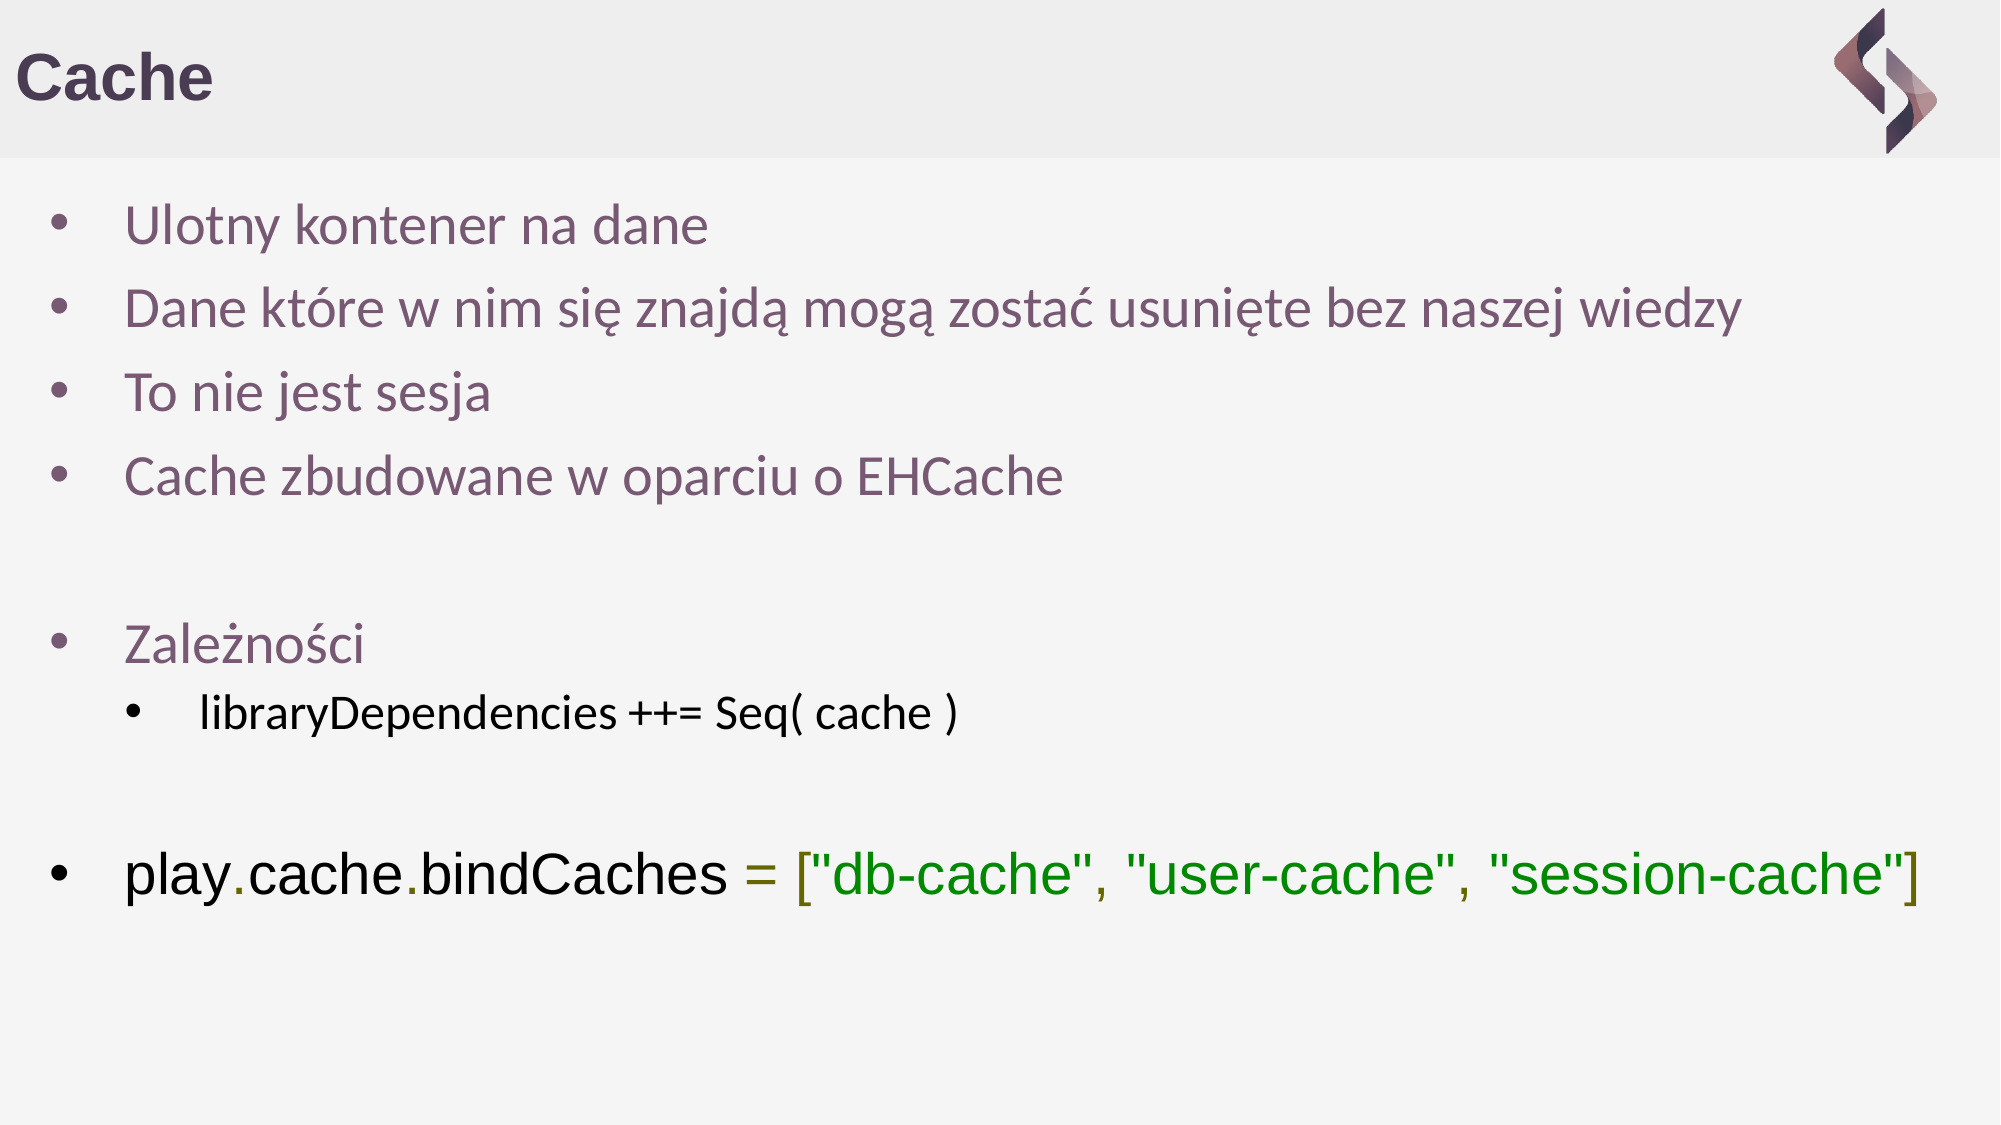

# Cache
Ulotny kontener na dane
Dane które w nim się znajdą mogą zostać usunięte bez naszej wiedzy
To nie jest sesja
Cache zbudowane w oparciu o EHCache

Zależności
libraryDependencies ++= Seq( cache )

play.cache.bindCaches = ["db-cache", "user-cache", "session-cache"]